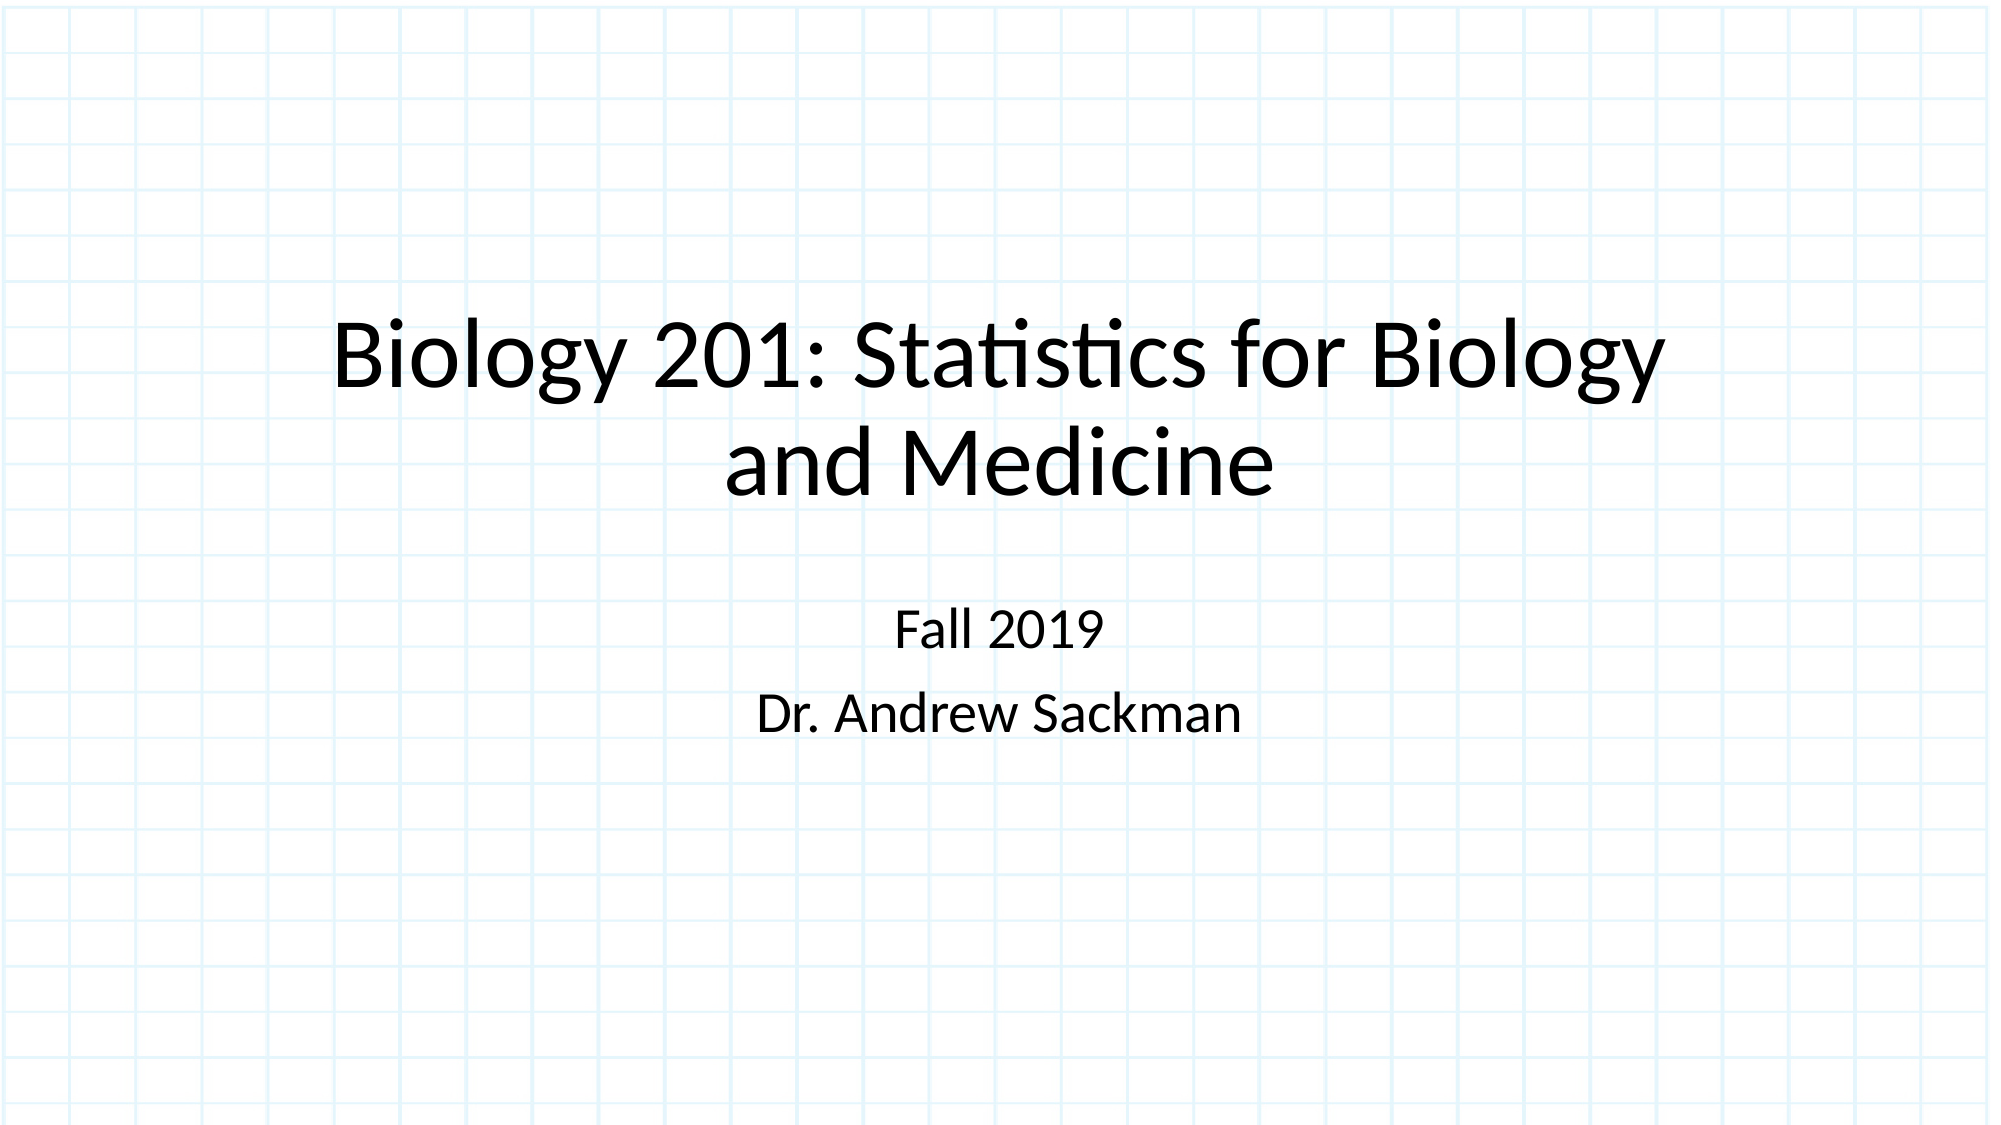

# Biology 201: Statistics for Biology and Medicine
Fall 2019
Dr. Andrew Sackman